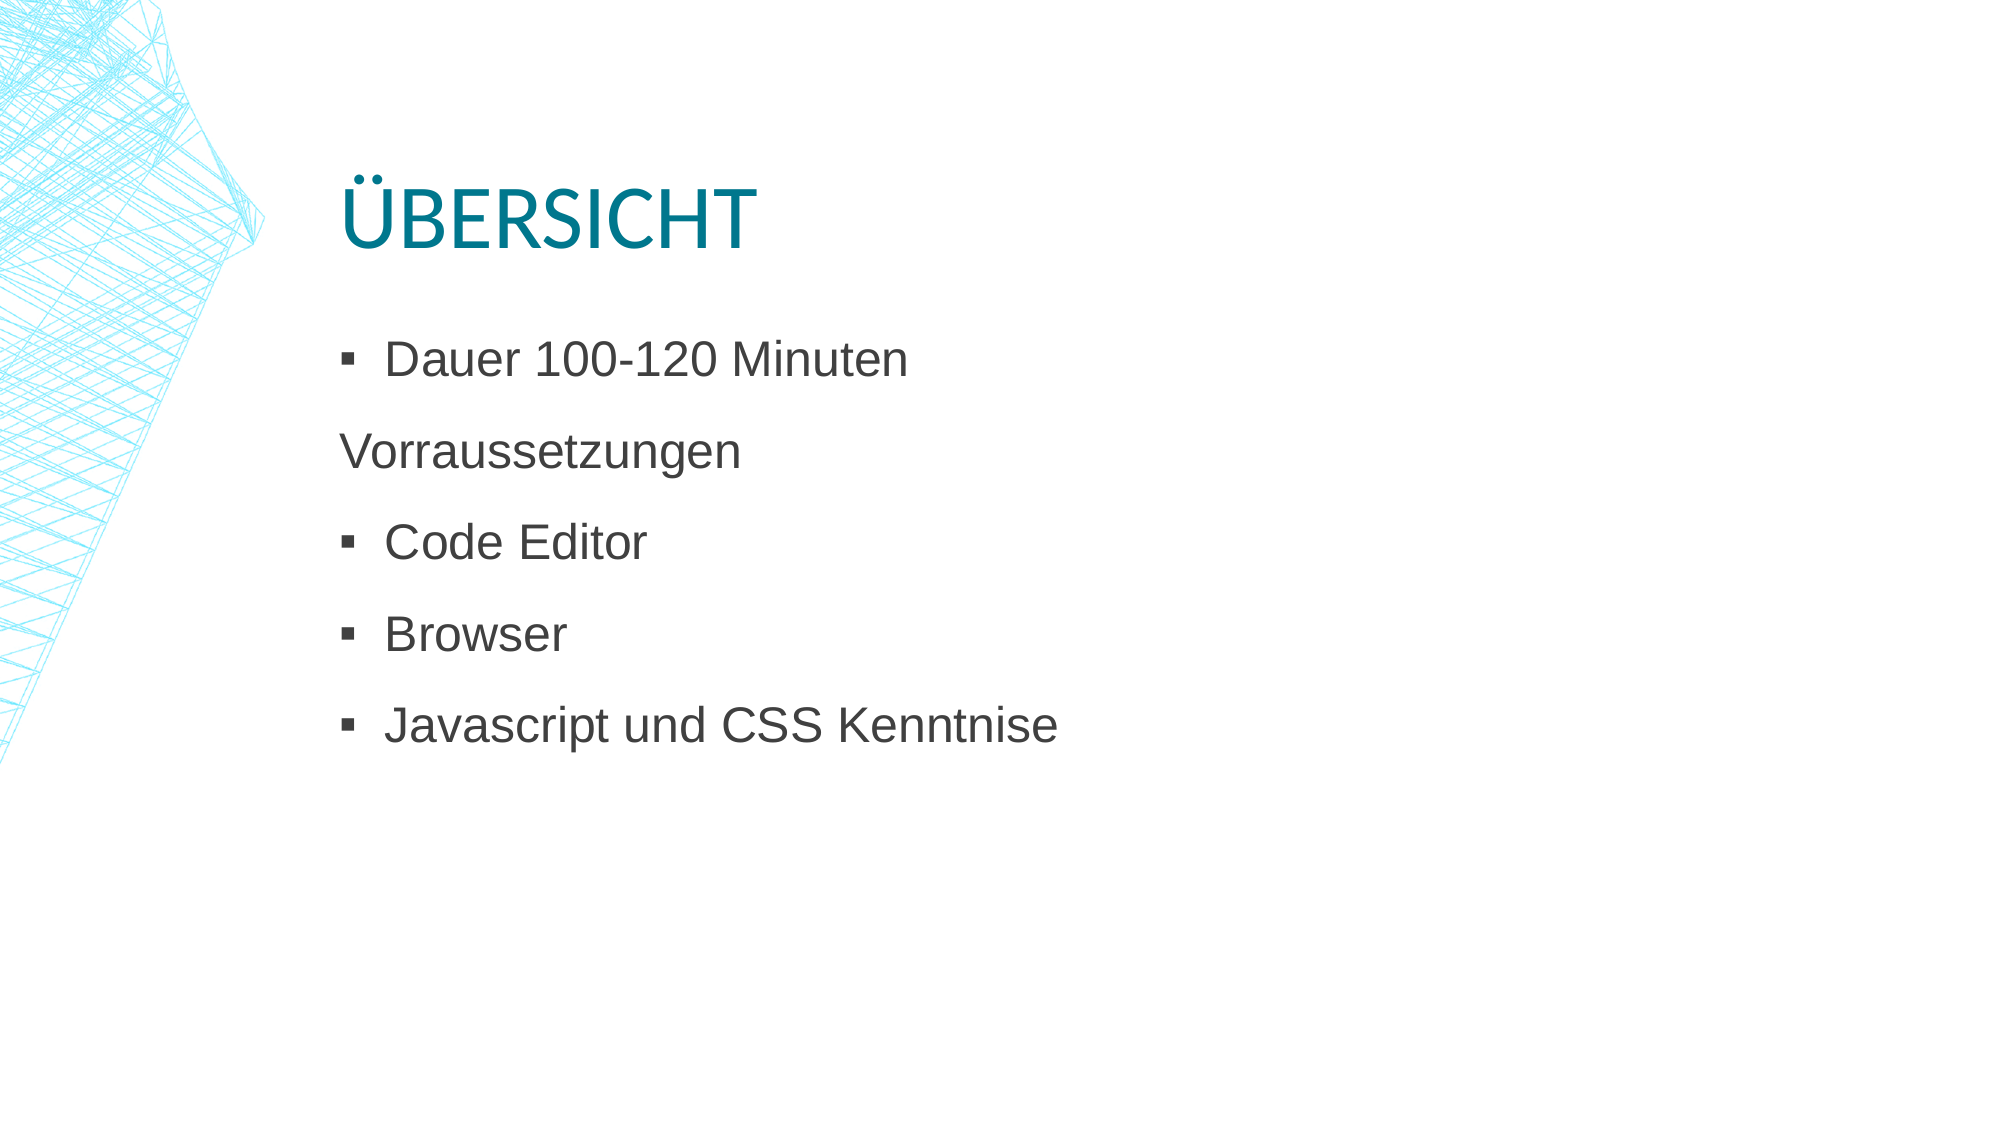

# Übersicht
Dauer 100-120 Minuten
Vorraussetzungen
Сode Editor
Browser
Javascript und CSS Kenntnise